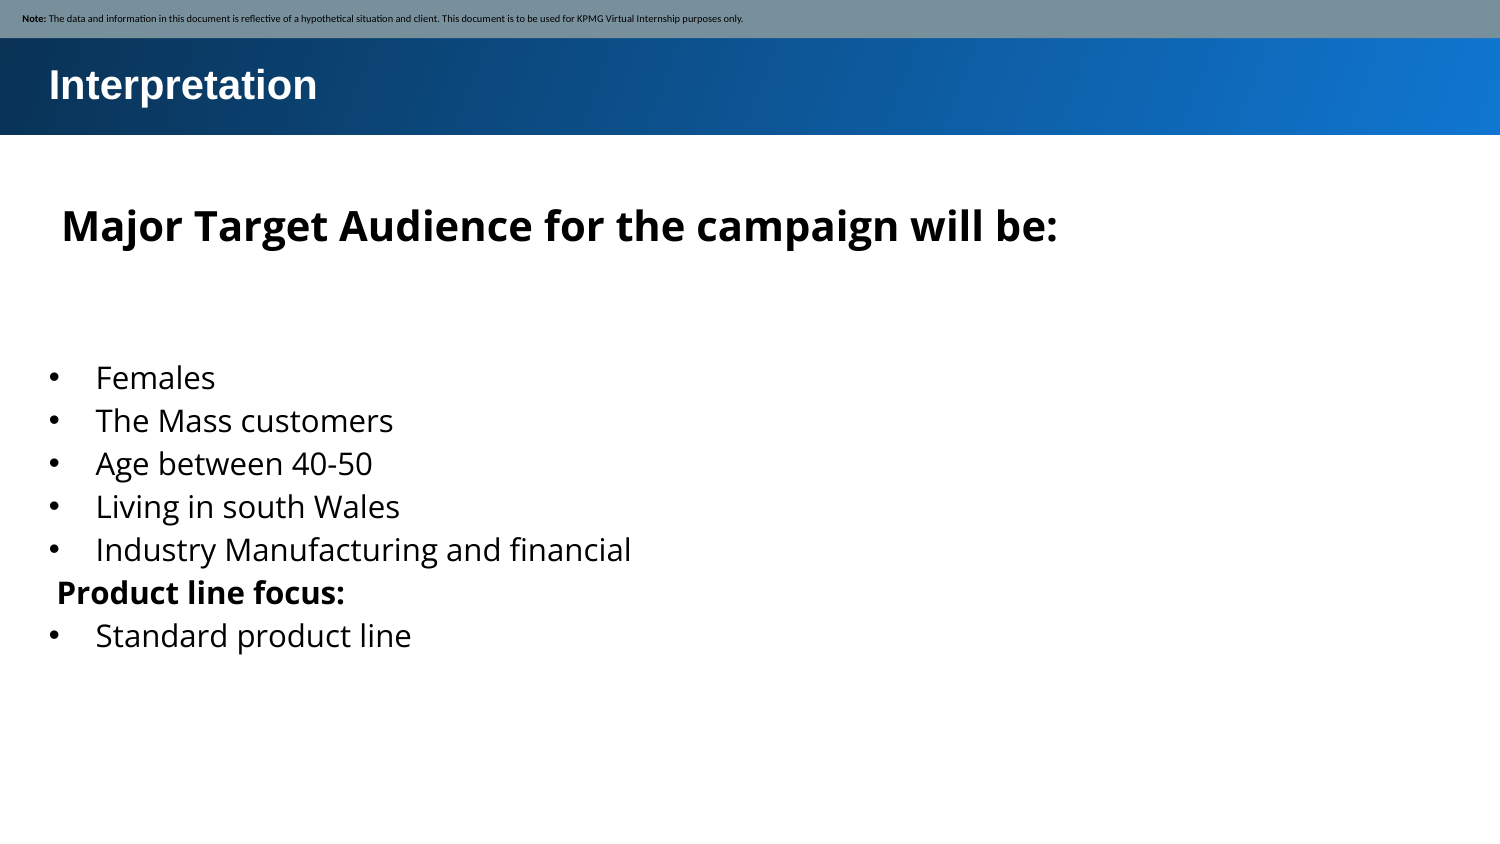

Note: The data and information in this document is reflective of a hypothetical situation and client. This document is to be used for KPMG Virtual Internship purposes only.
Interpretation
Major Target Audience for the campaign will be:
Females
The Mass customers
Age between 40-50
Living in south Wales
Industry Manufacturing and financial
 Product line focus:
Standard product line